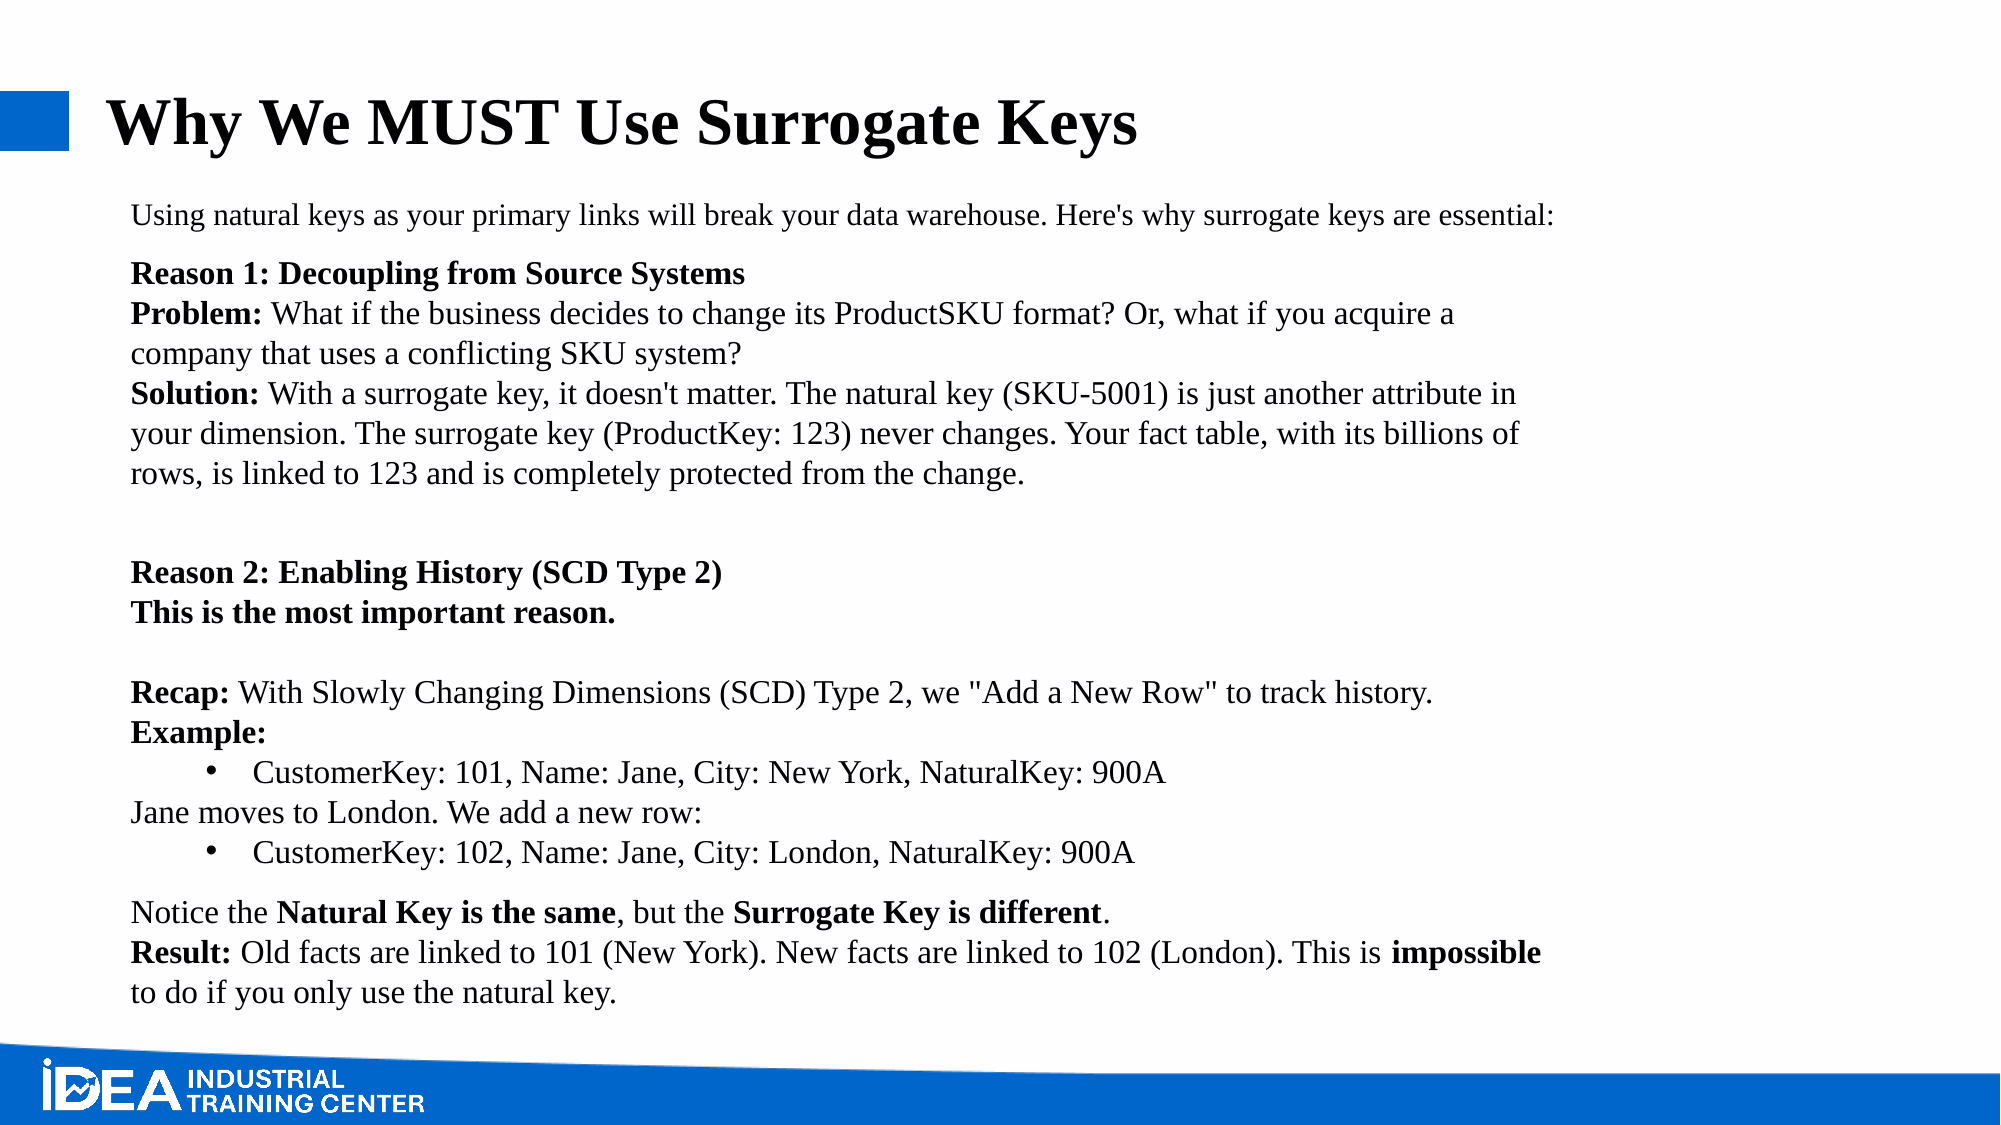

# Why We MUST Use Surrogate Keys
Using natural keys as your primary links will break your data warehouse. Here's why surrogate keys are essential:
Reason 1: Decoupling from Source Systems
Problem: What if the business decides to change its ProductSKU format? Or, what if you acquire a company that uses a conflicting SKU system?
Solution: With a surrogate key, it doesn't matter. The natural key (SKU-5001) is just another attribute in your dimension. The surrogate key (ProductKey: 123) never changes. Your fact table, with its billions of rows, is linked to 123 and is completely protected from the change.

Reason 2: Enabling History (SCD Type 2)
This is the most important reason.

Recap: With Slowly Changing Dimensions (SCD) Type 2, we "Add a New Row" to track history.
Example:
CustomerKey: 101, Name: Jane, City: New York, NaturalKey: 900A
Jane moves to London. We add a new row:
CustomerKey: 102, Name: Jane, City: London, NaturalKey: 900A
Notice the Natural Key is the same, but the Surrogate Key is different.
Result: Old facts are linked to 101 (New York). New facts are linked to 102 (London). This is impossible to do if you only use the natural key.